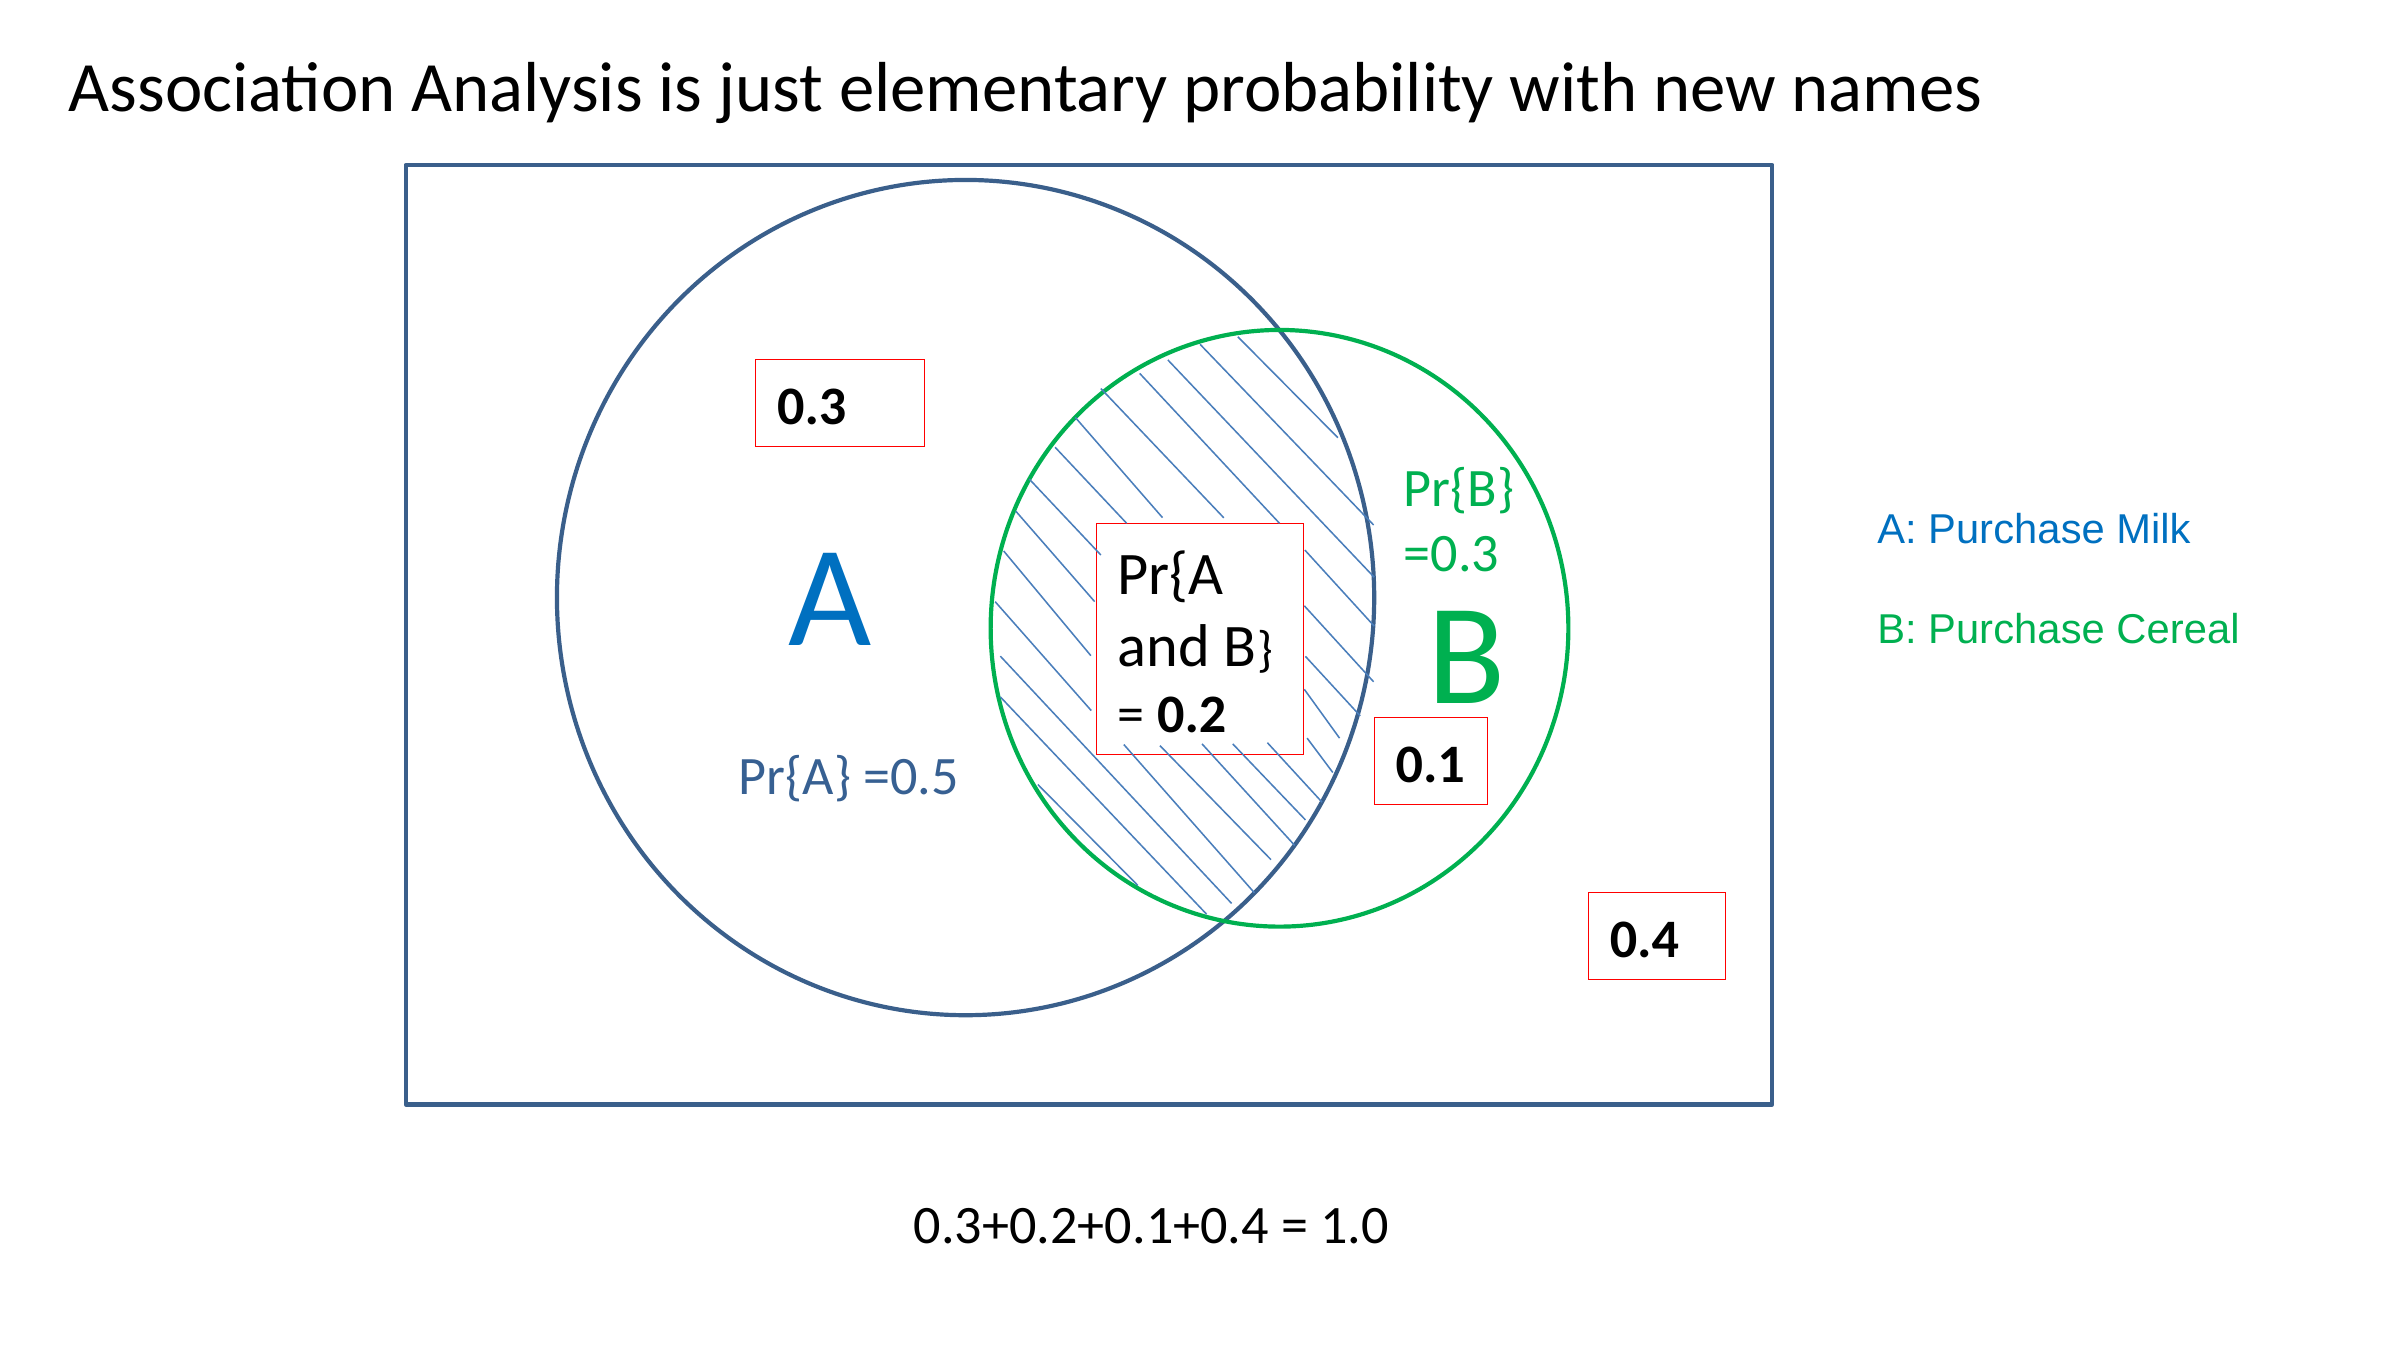

Association Analysis is just elementary probability with new names

0.3
Pr{B}=0.3
A
A: Purchase Milk

B: Purchase Cereal
Pr{A and B}
= 0.2
B
0.1
Pr{A} =0.5
0.4
0.3+0.2+0.1+0.4 = 1.0